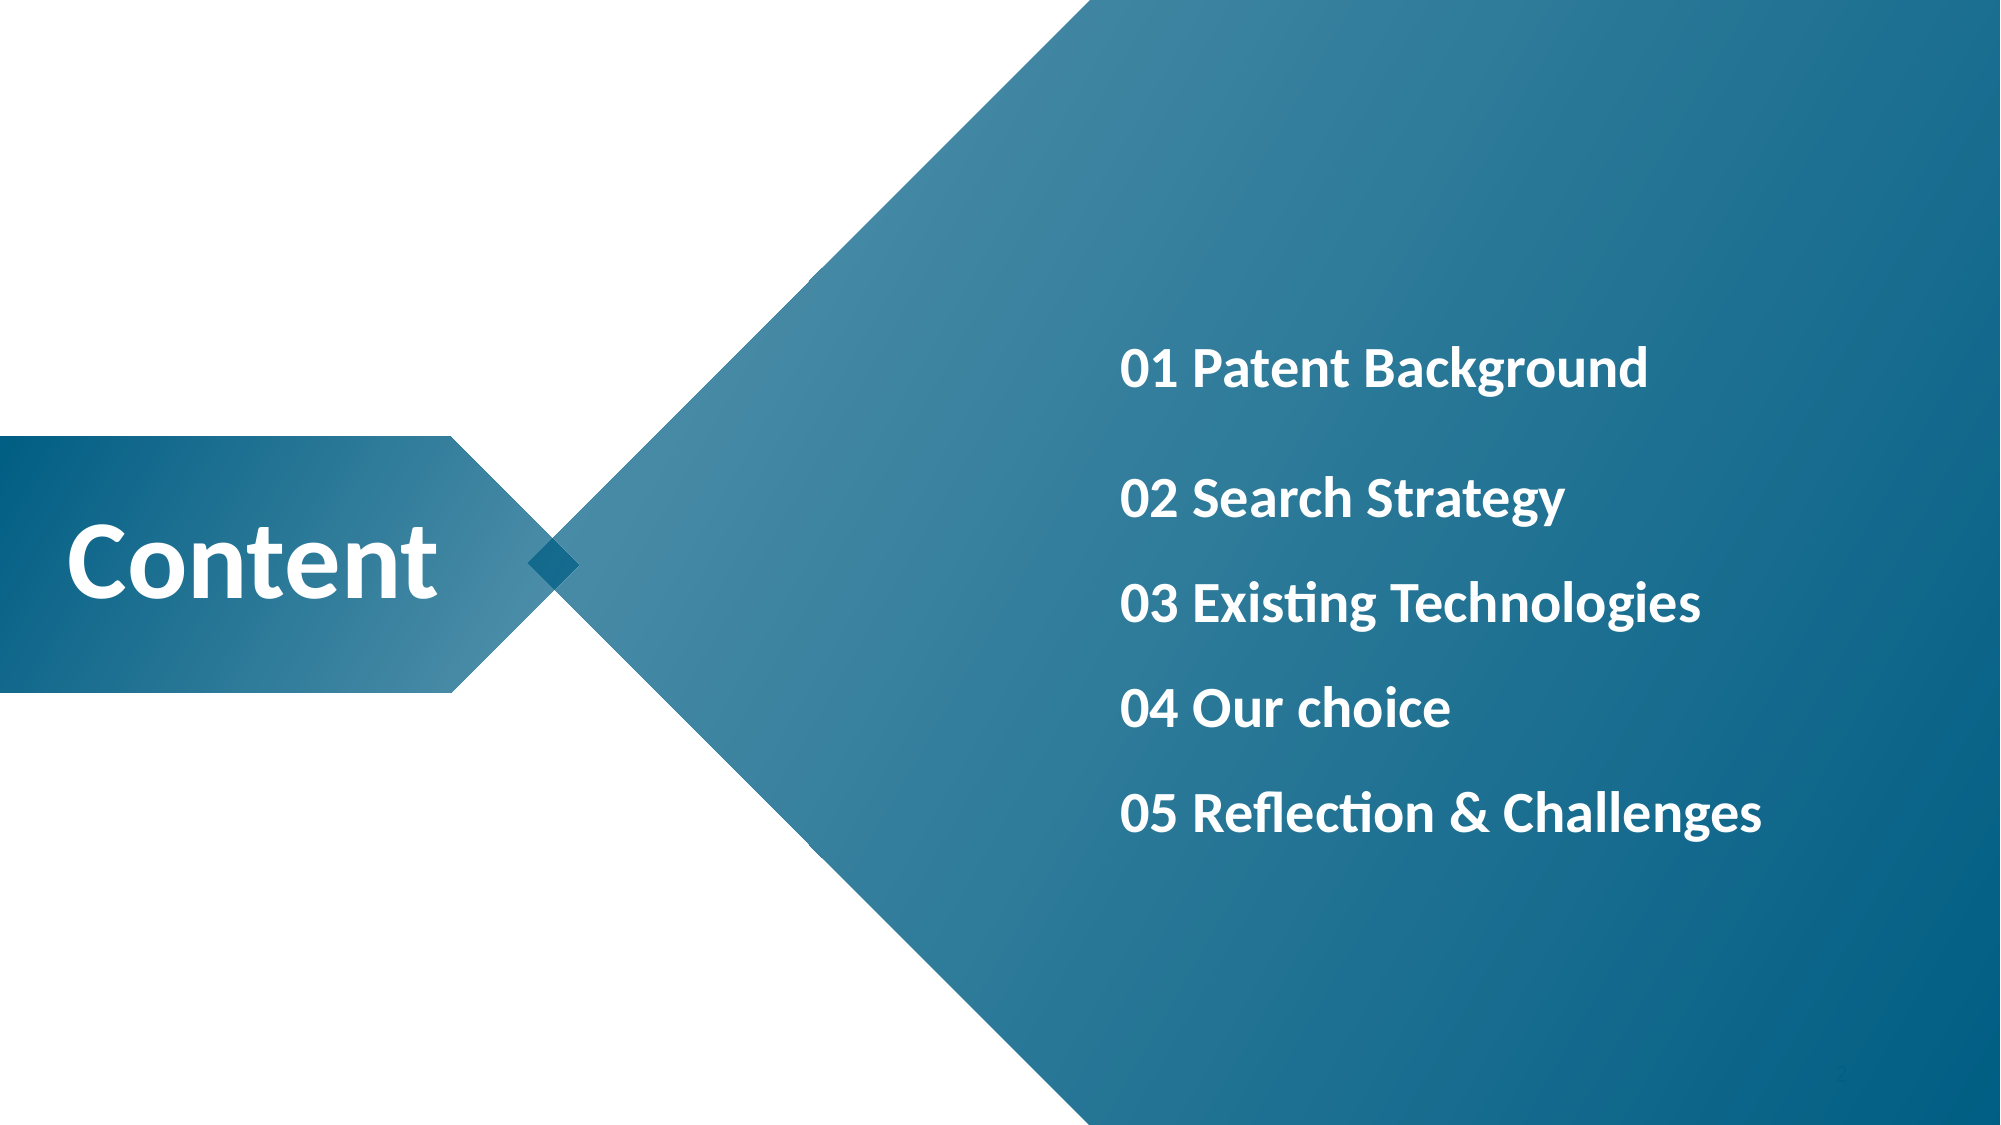

01 Patent Background
02 Search Strategy
03 Existing Technologies
04 Our choice
05 Reflection & Challenges

Content
2